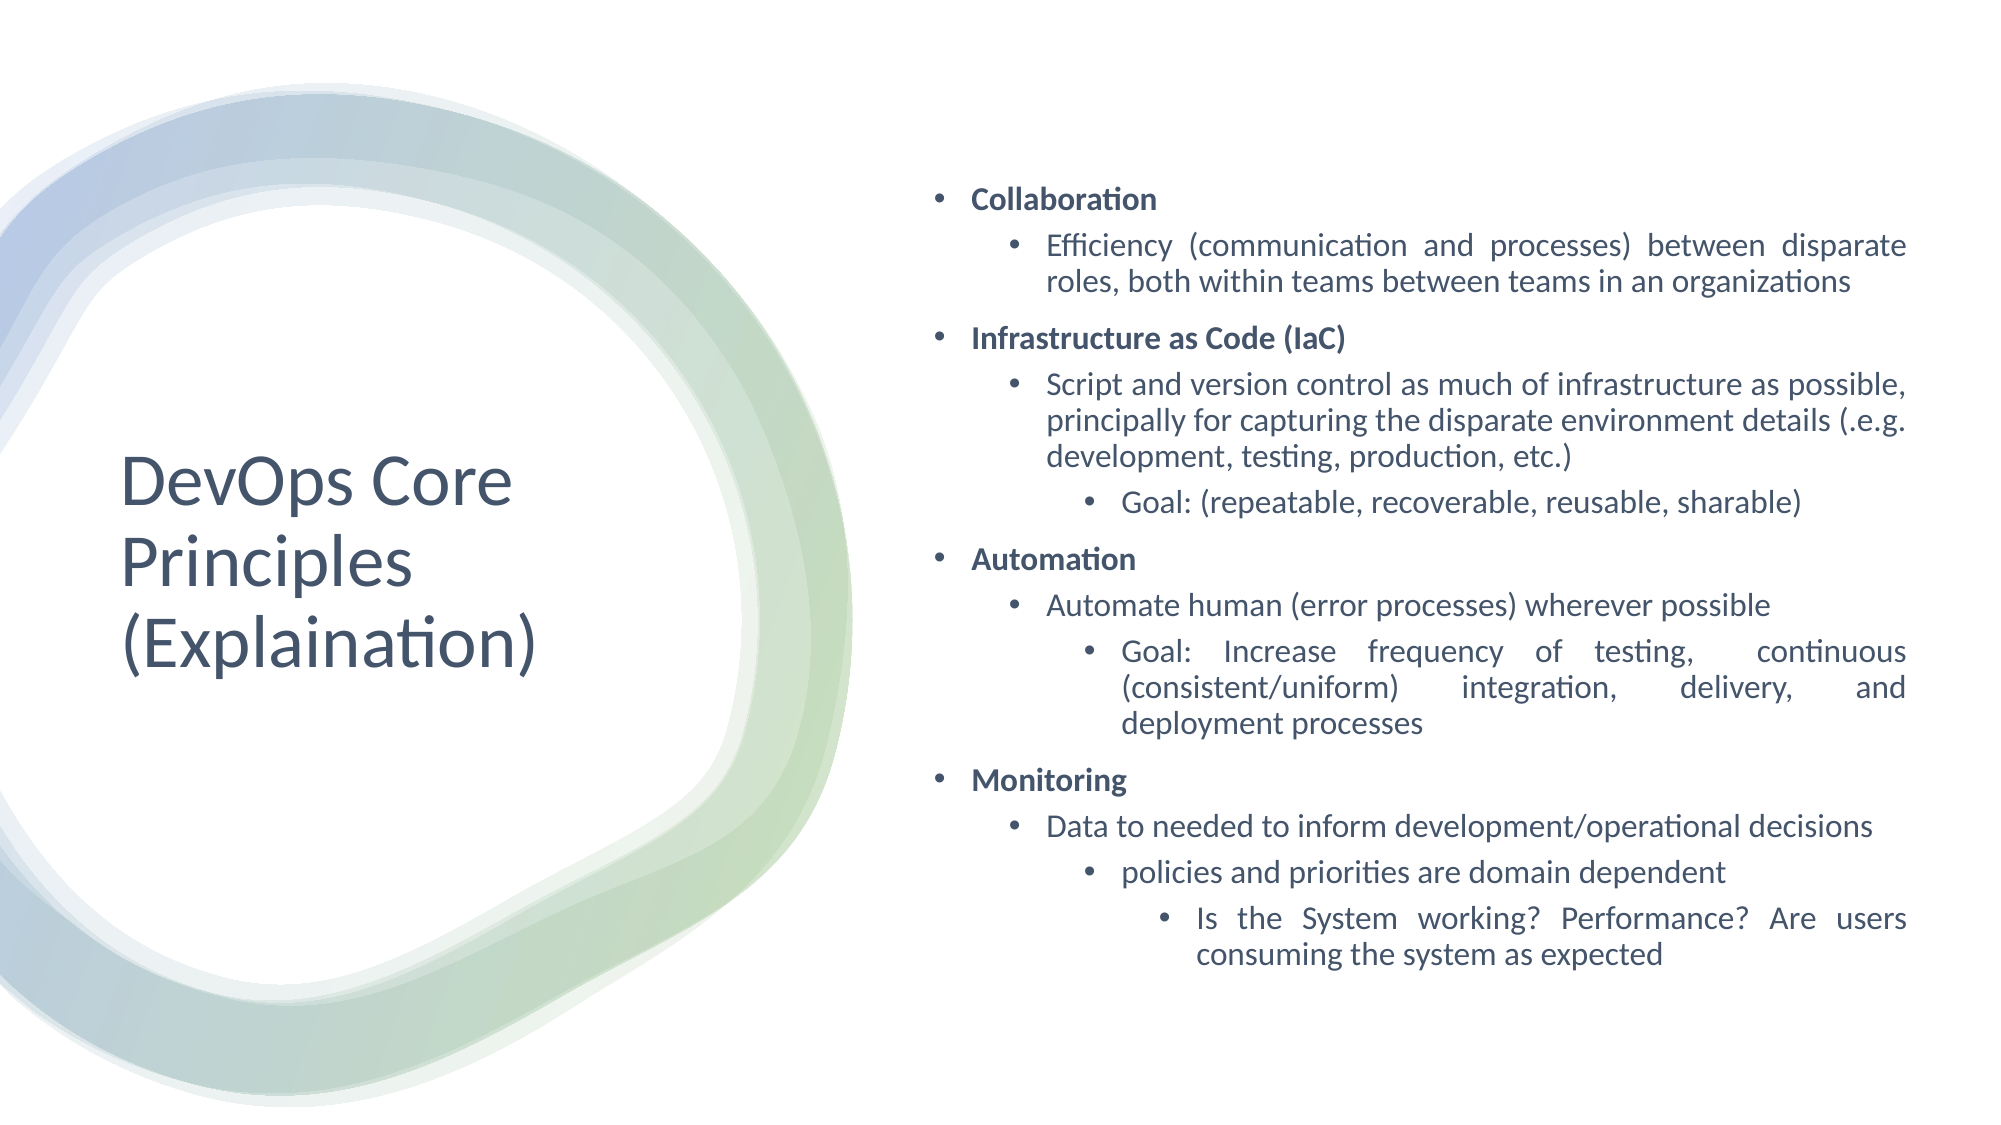

Collaboration
Efficiency (communication and processes) between disparate roles, both within teams between teams in an organizations
Infrastructure as Code (IaC)
Script and version control as much of infrastructure as possible, principally for capturing the disparate environment details (.e.g. development, testing, production, etc.)
Goal: (repeatable, recoverable, reusable, sharable)
Automation
Automate human (error processes) wherever possible
Goal: Increase frequency of testing,  continuous (consistent/uniform) integration, delivery, and deployment processes
Monitoring
Data to needed to inform development/operational decisions
policies and priorities are domain dependent
Is the System working? Performance? Are users consuming the system as expected
# DevOps Core Principles (Explaination)